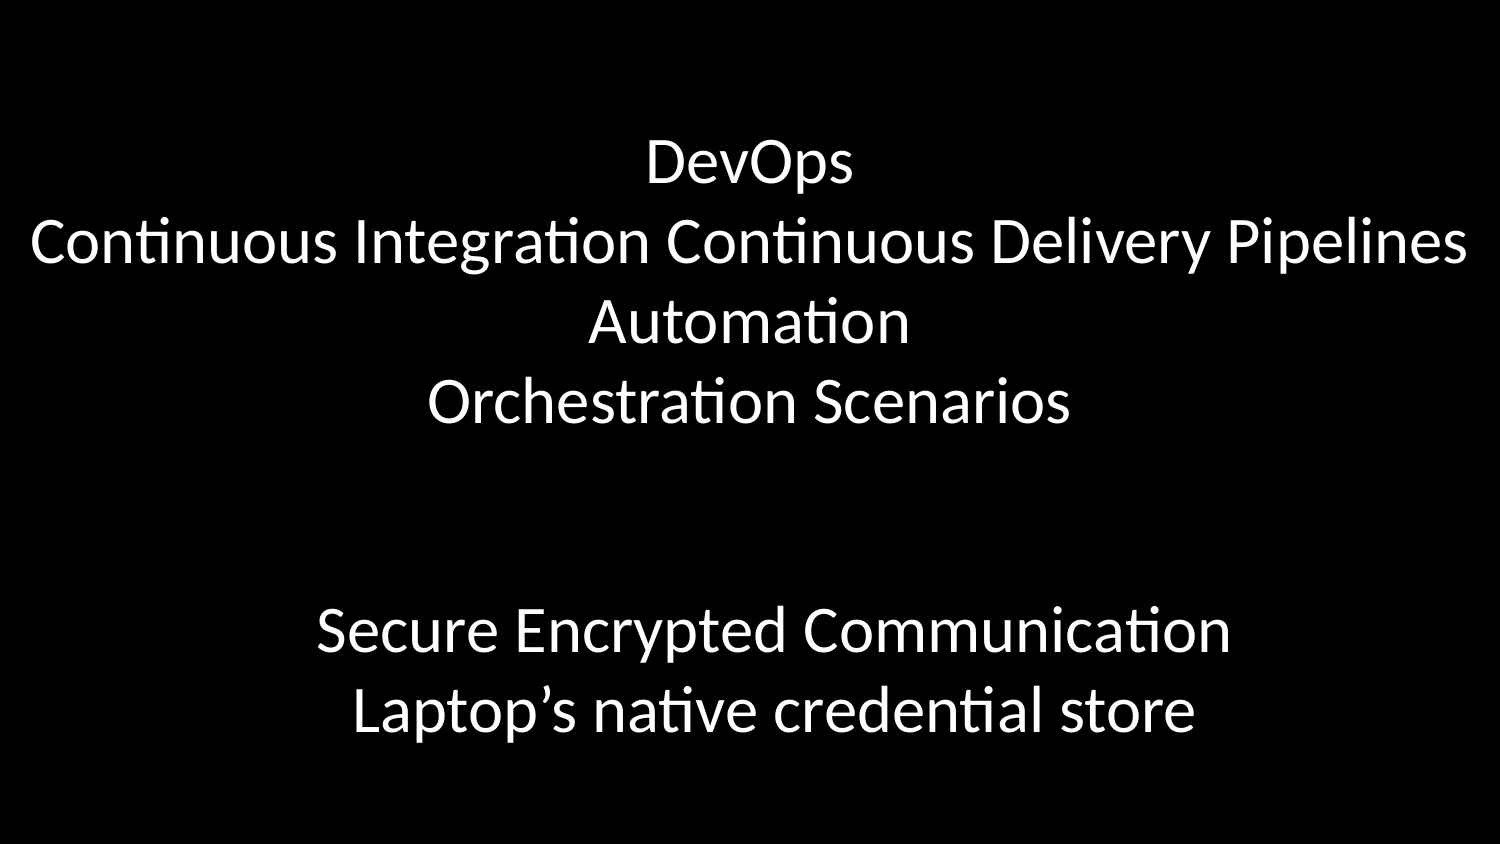

DevOps
Continuous Integration Continuous Delivery Pipelines
Automation
Orchestration Scenarios
Secure Encrypted Communication
Laptop’s native credential store